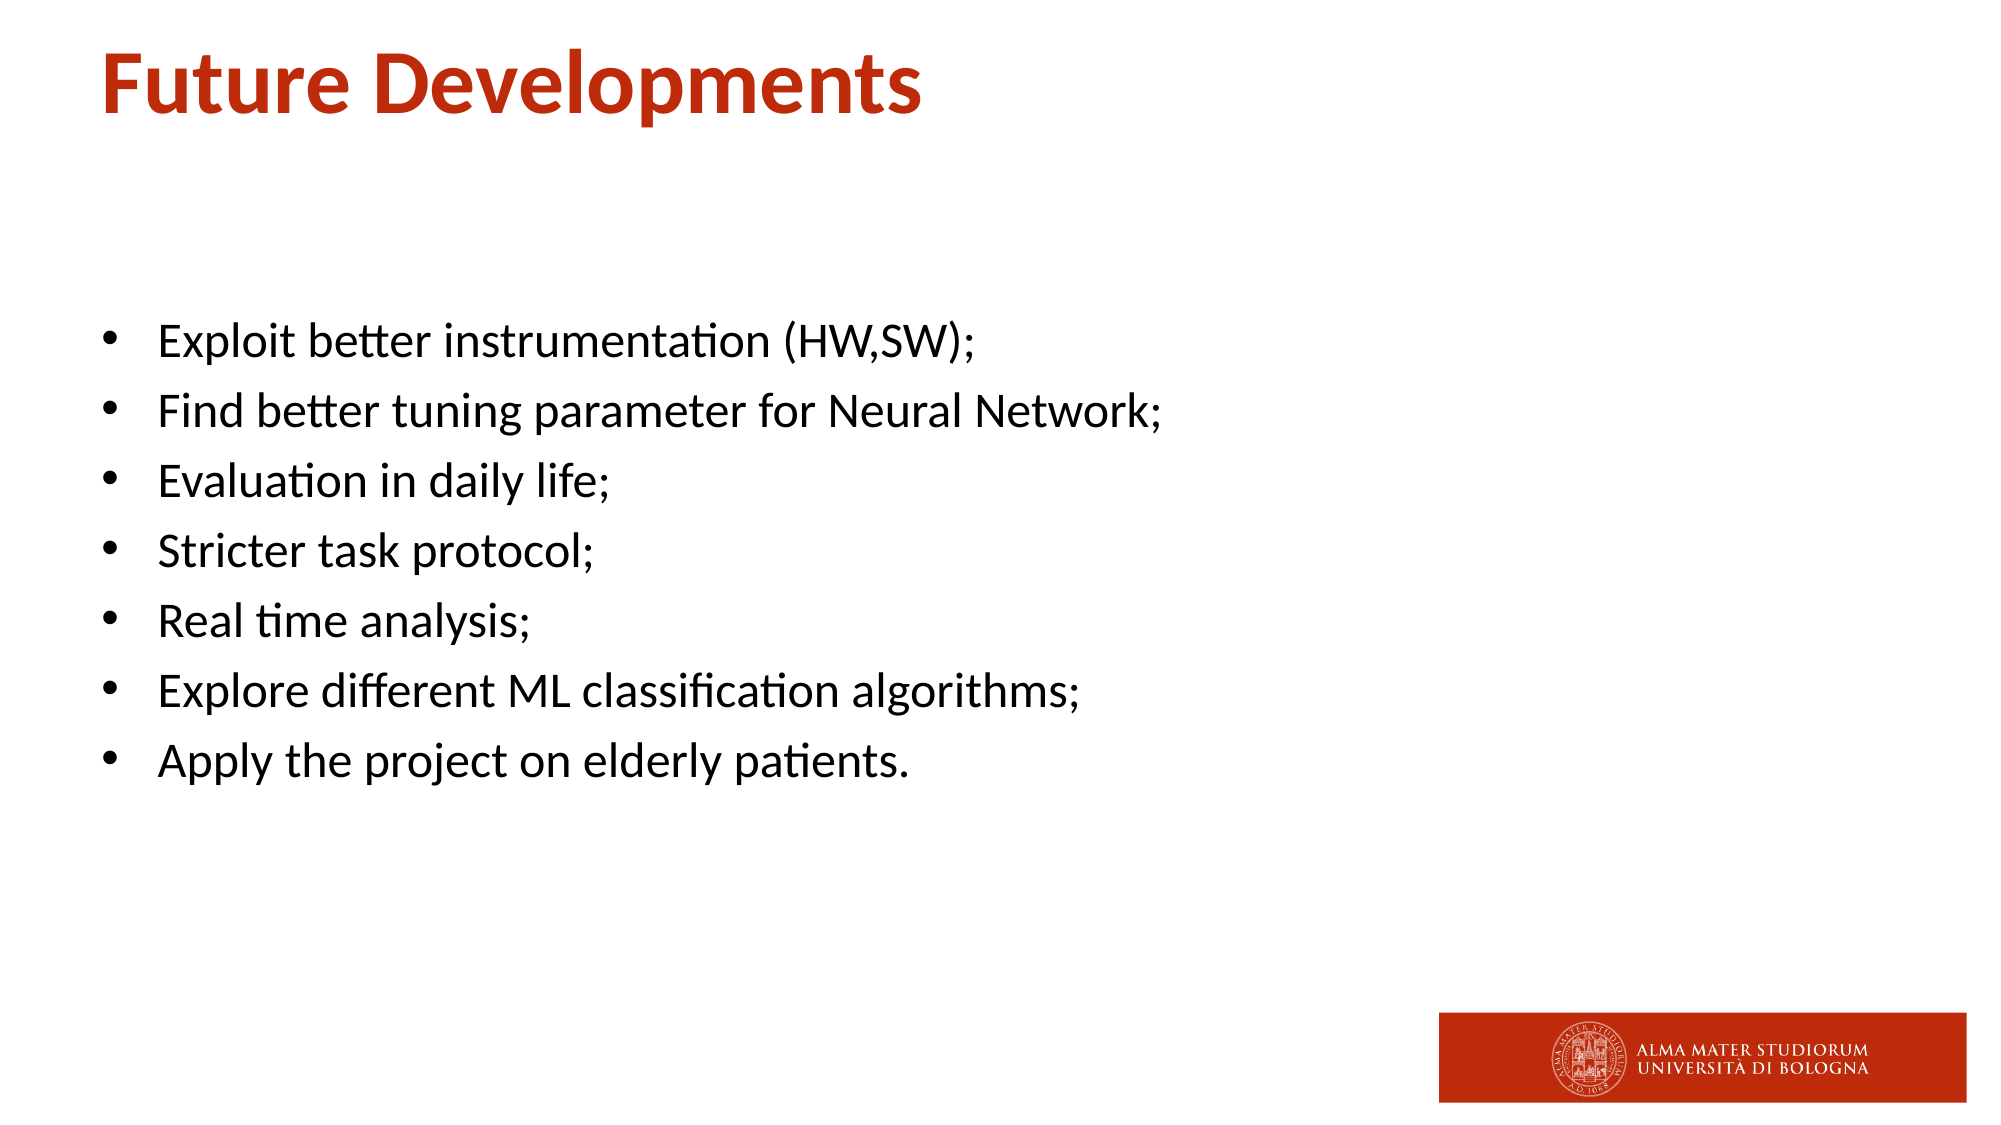

Future Developments
Exploit better instrumentation (HW,SW);
Find better tuning parameter for Neural Network;
Evaluation in daily life;
Stricter task protocol;
Real time analysis;
Explore different ML classification algorithms;
Apply the project on elderly patients.